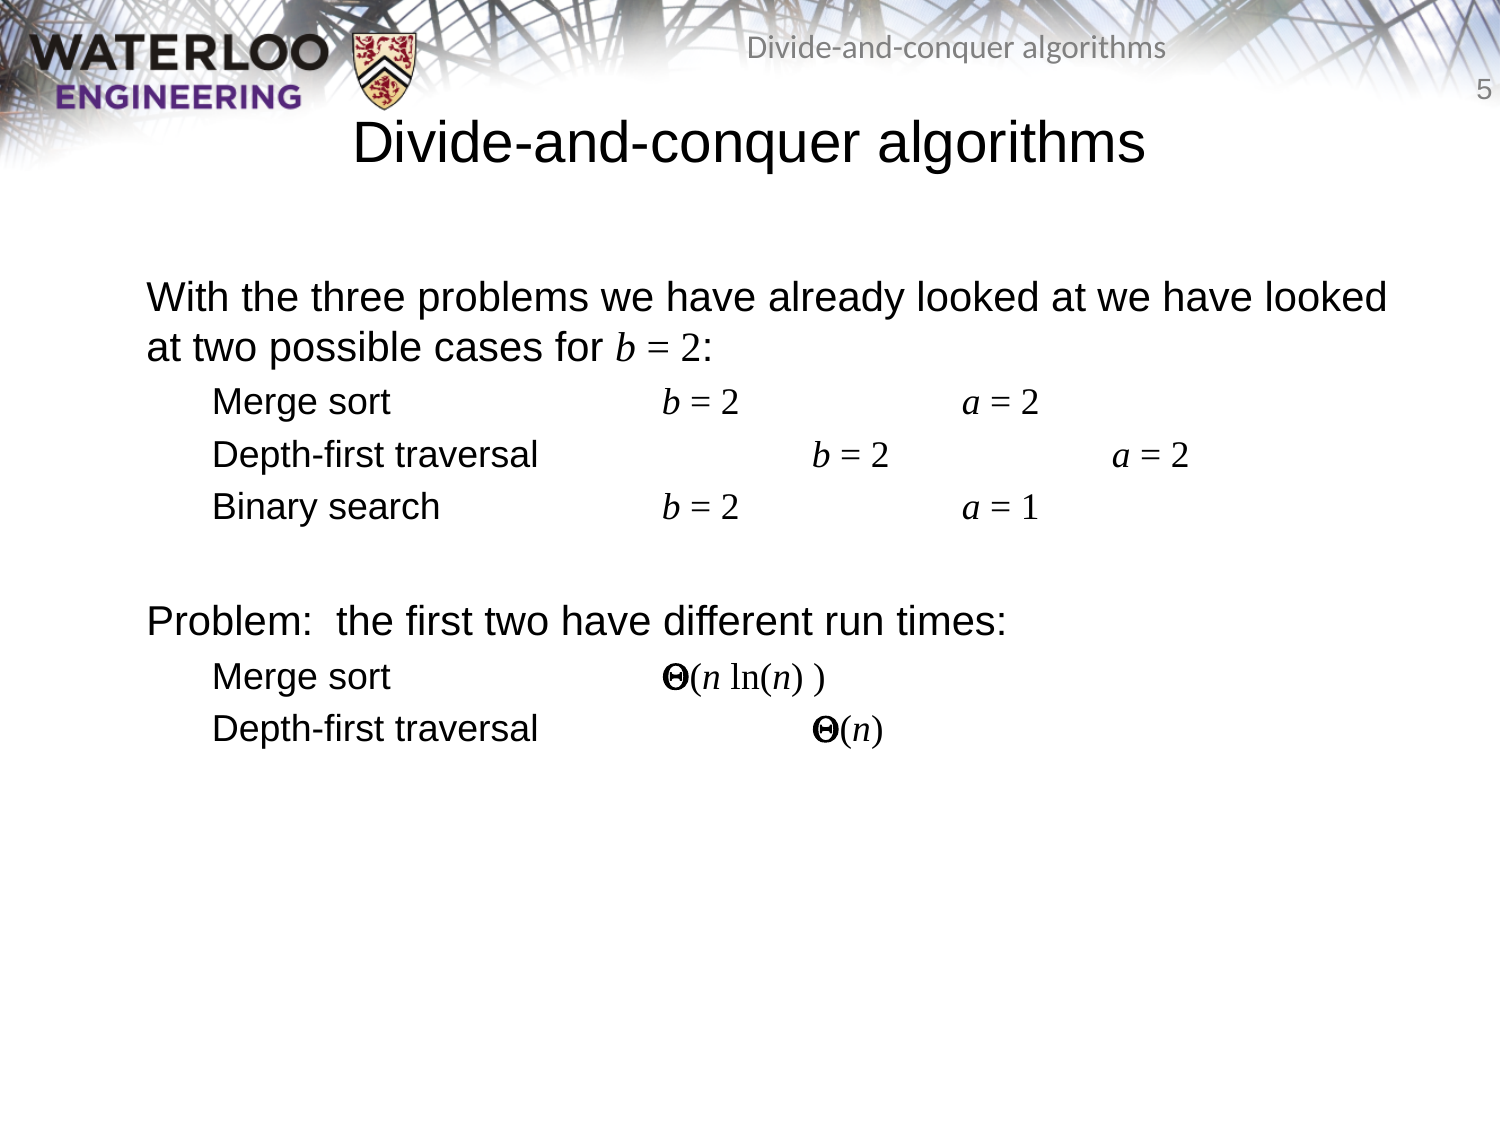

# Divide-and-conquer algorithms
	With the three problems we have already looked at we have looked at two possible cases for b = 2:
	Merge sort		b = 2		a = 2
	Depth-first traversal		b = 2		a = 2
	Binary search		b = 2		a = 1

	Problem:  the first two have different run times:
	Merge sort		Θ(n ln(n) )
	Depth-first traversal		Θ(n)